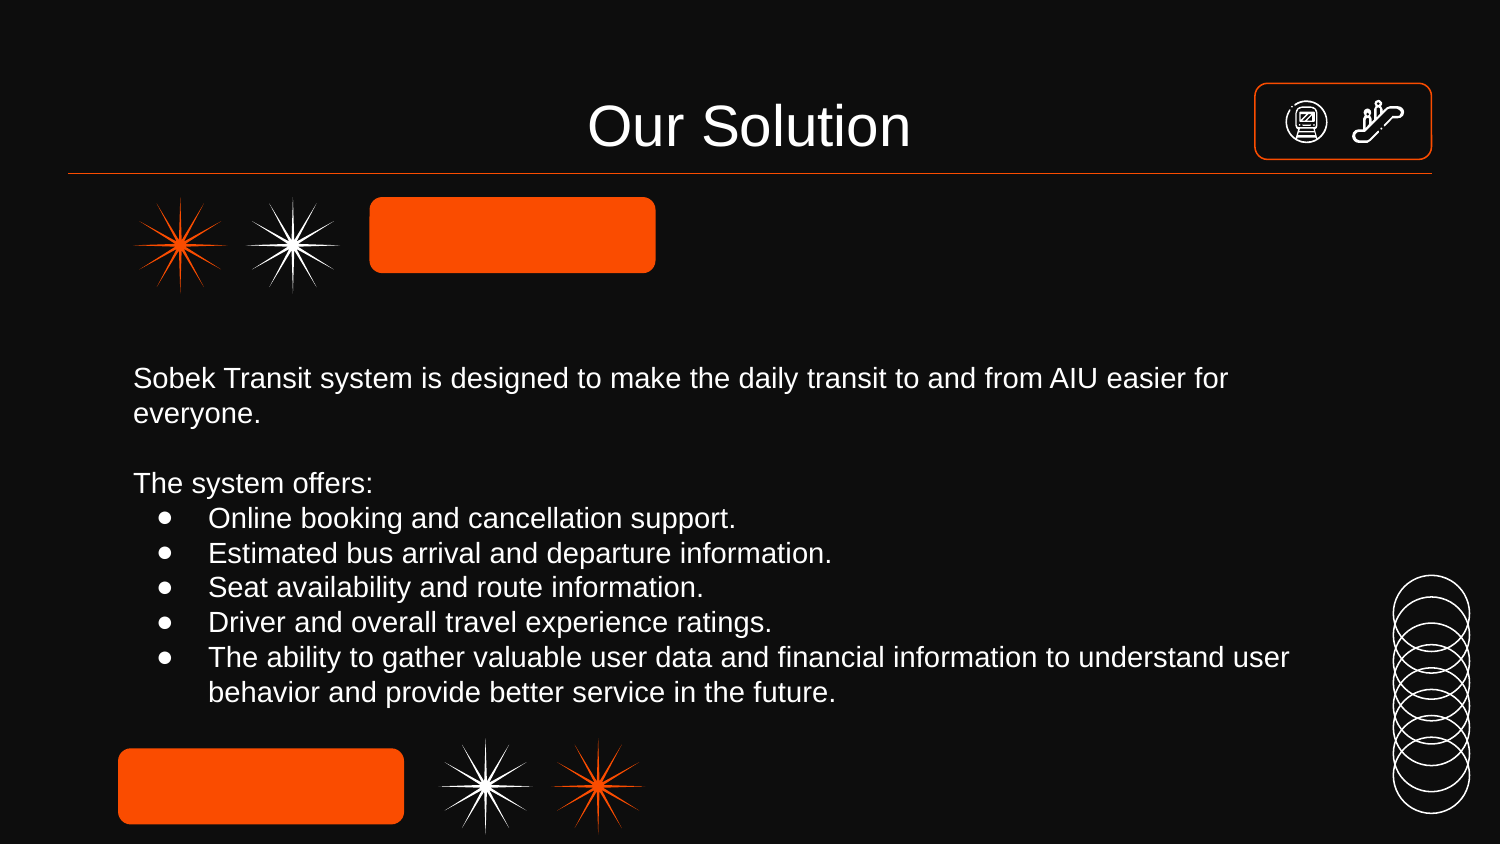

# Our Solution

Sobek Transit system is designed to make the daily transit to and from AIU easier for everyone.

The system offers:
Online booking and cancellation support.
Estimated bus arrival and departure information.
Seat availability and route information.
Driver and overall travel experience ratings.
The ability to gather valuable user data and financial information to understand user behavior and provide better service in the future.